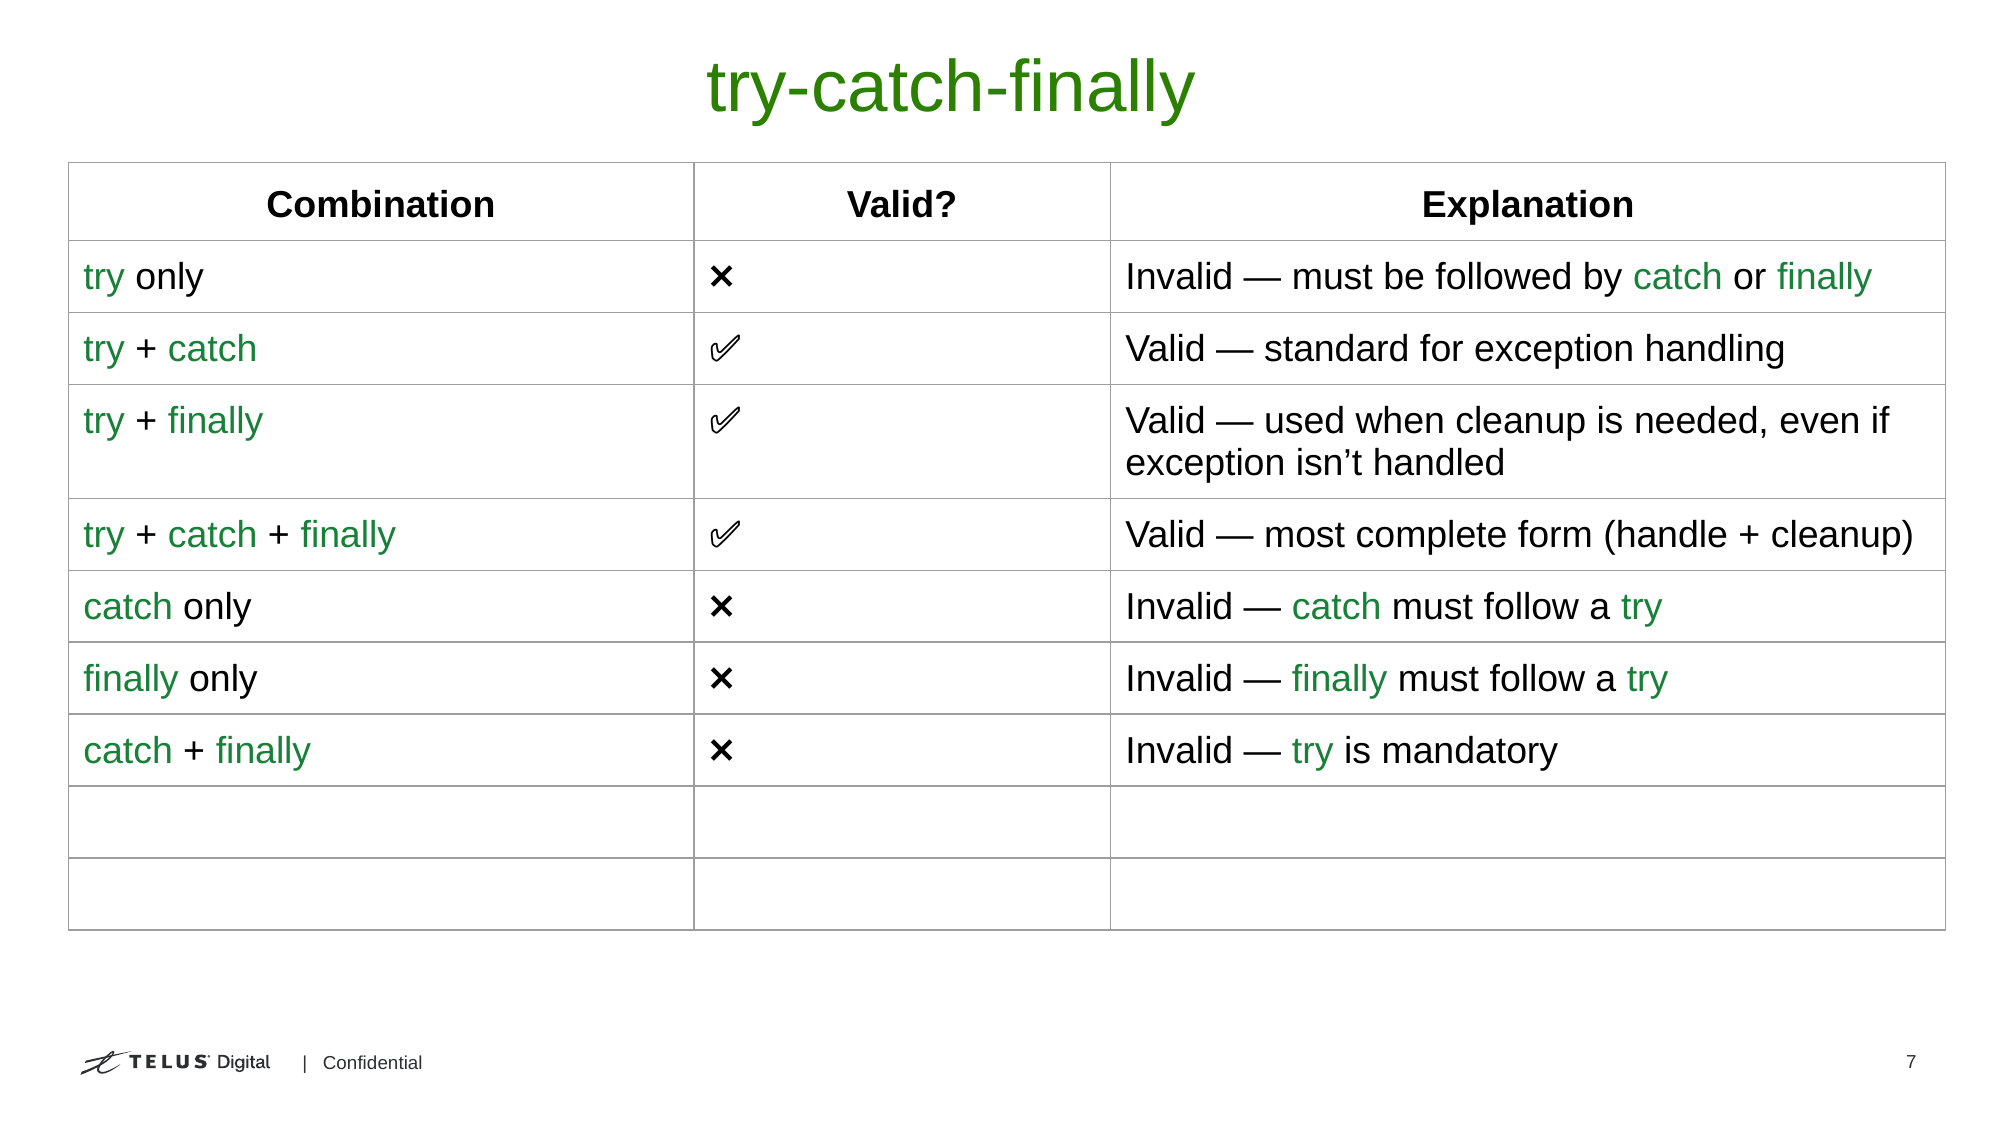

# try-catch-finally

| Combination | Valid? | Explanation |
| --- | --- | --- |
| try only | ❌ | Invalid — must be followed by catch or finally |
| try + catch | ✅ | Valid — standard for exception handling |
| try + finally | ✅ | Valid — used when cleanup is needed, even if exception isn’t handled |
| try + catch + finally | ✅ | Valid — most complete form (handle + cleanup) |
| catch only | ❌ | Invalid — catch must follow a try |
| finally only | ❌ | Invalid — finally must follow a try |
| catch + finally | ❌ | Invalid — try is mandatory |
|  |  |  |
|  |  |  |